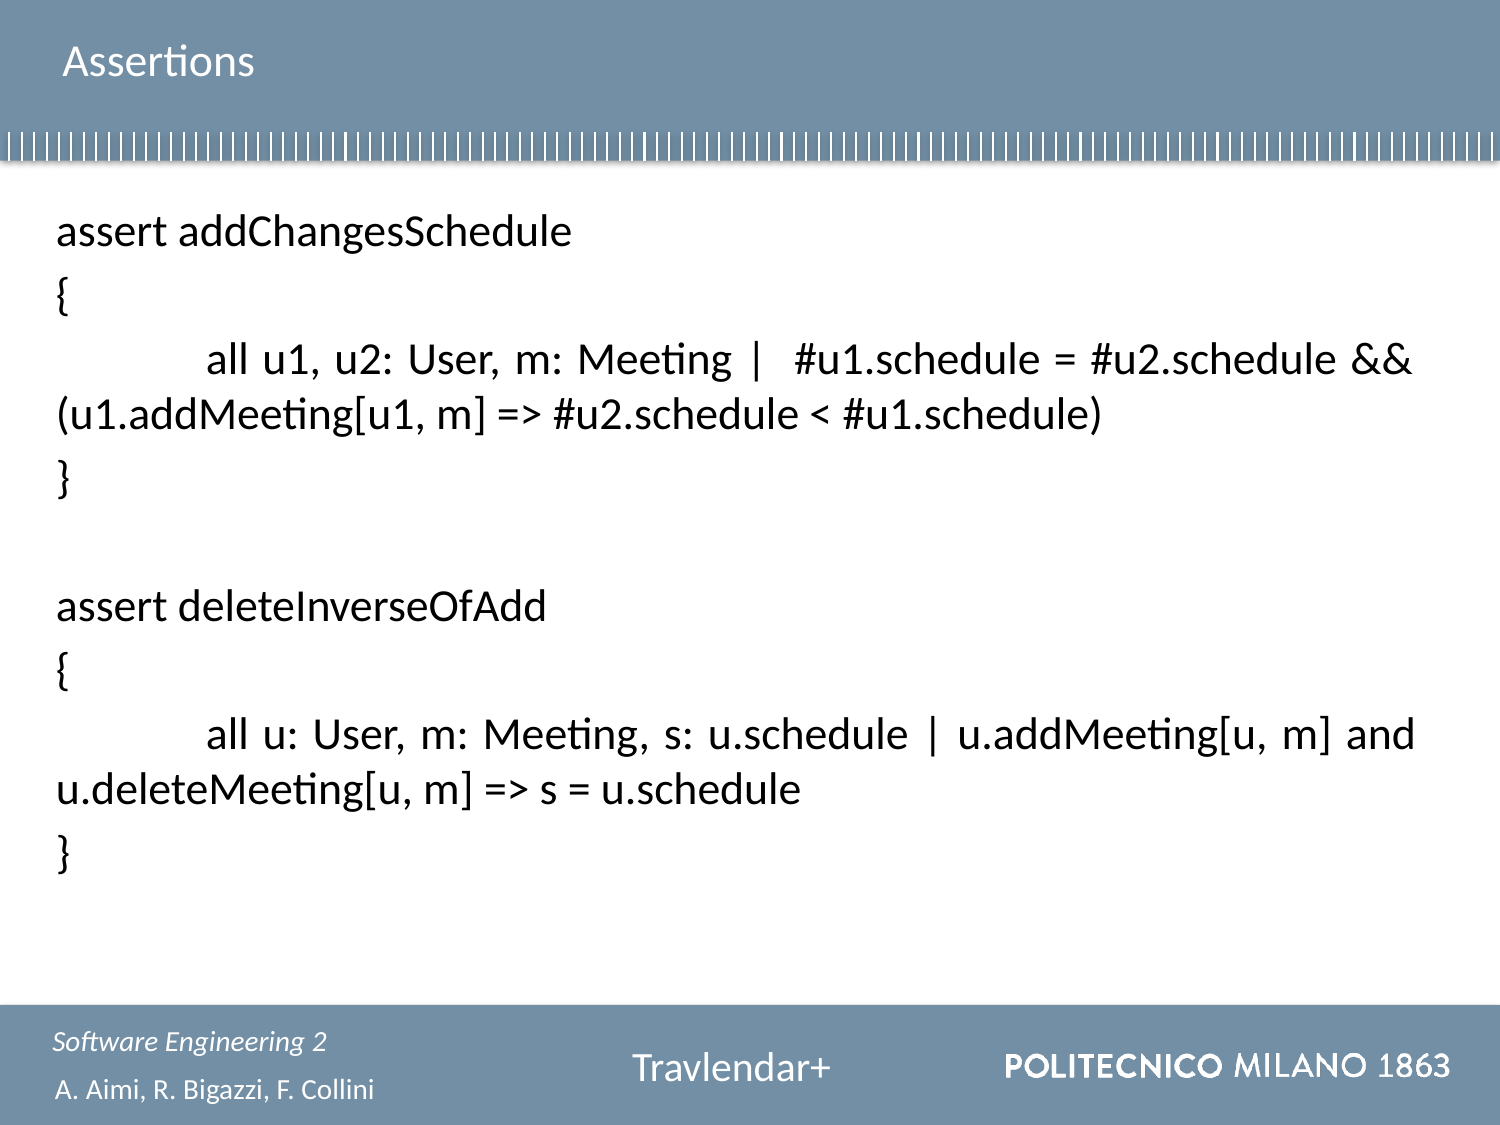

# Assertions
assert addChangesSchedule
{
	all u1, u2: User, m: Meeting |  #u1.schedule = #u2.schedule && 	(u1.addMeeting[u1, m] => #u2.schedule < #u1.schedule)
}

assert deleteInverseOfAdd
{
	all u: User, m: Meeting, s: u.schedule | u.addMeeting[u, m] and 	u.deleteMeeting[u, m] => s = u.schedule
}